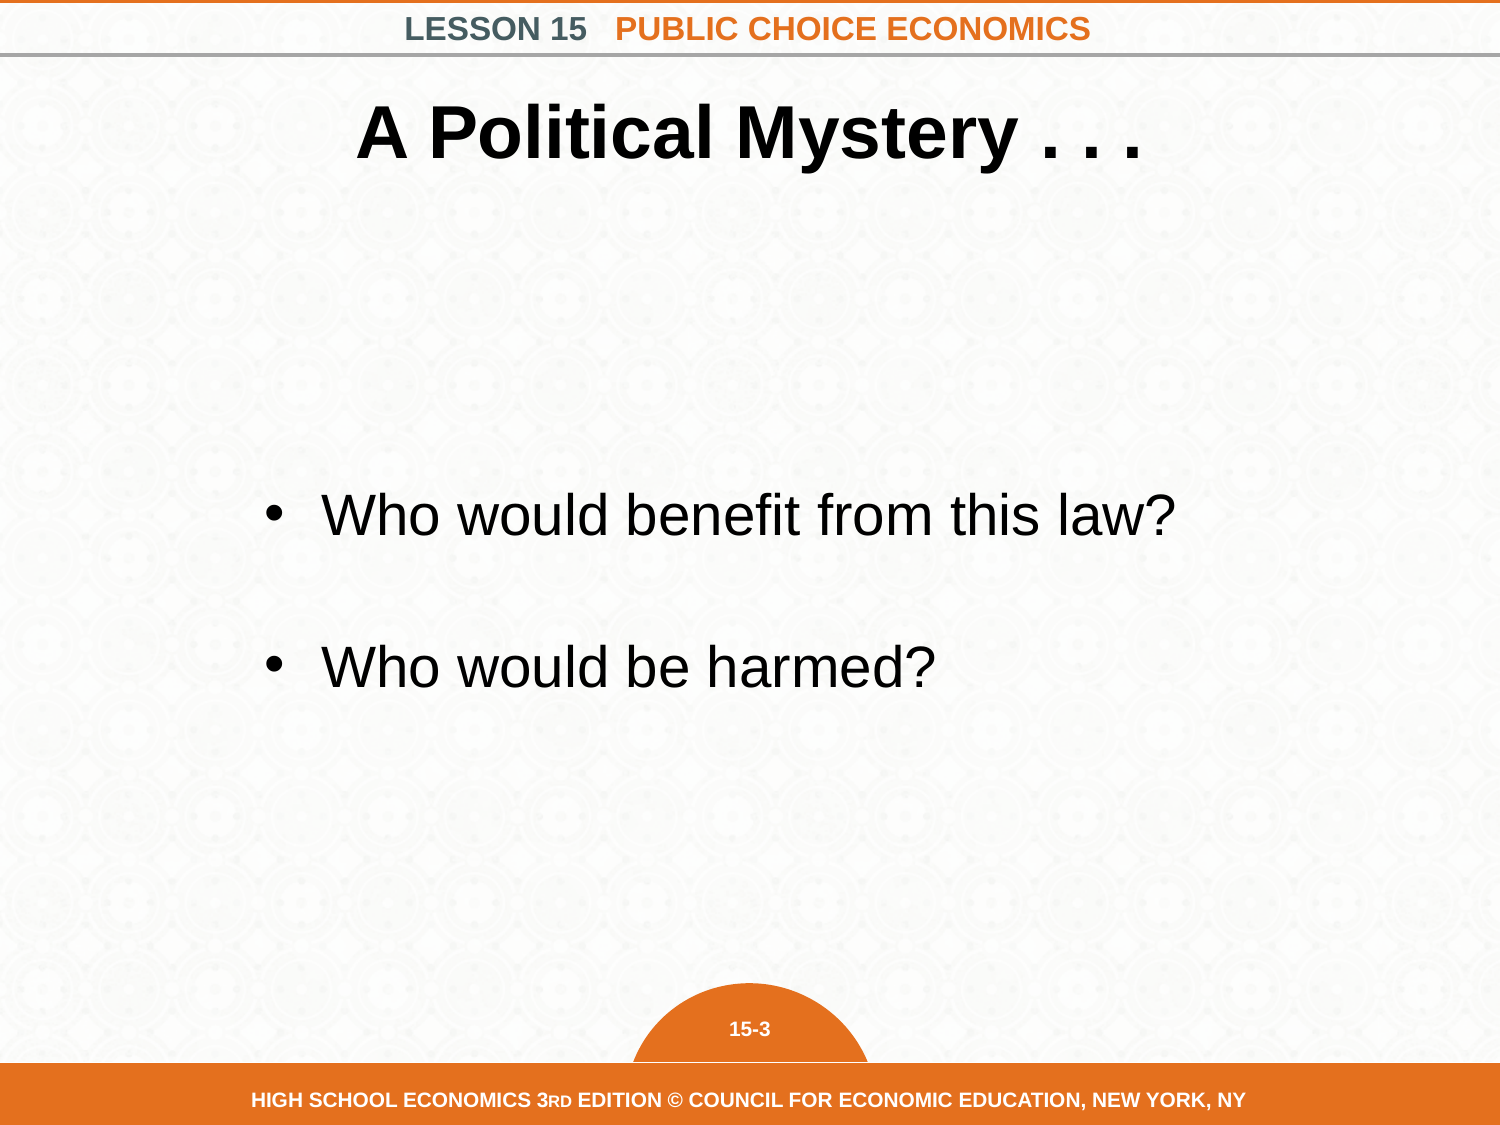

# A Political Mystery . . .
Who would benefit from this law?
Who would be harmed?